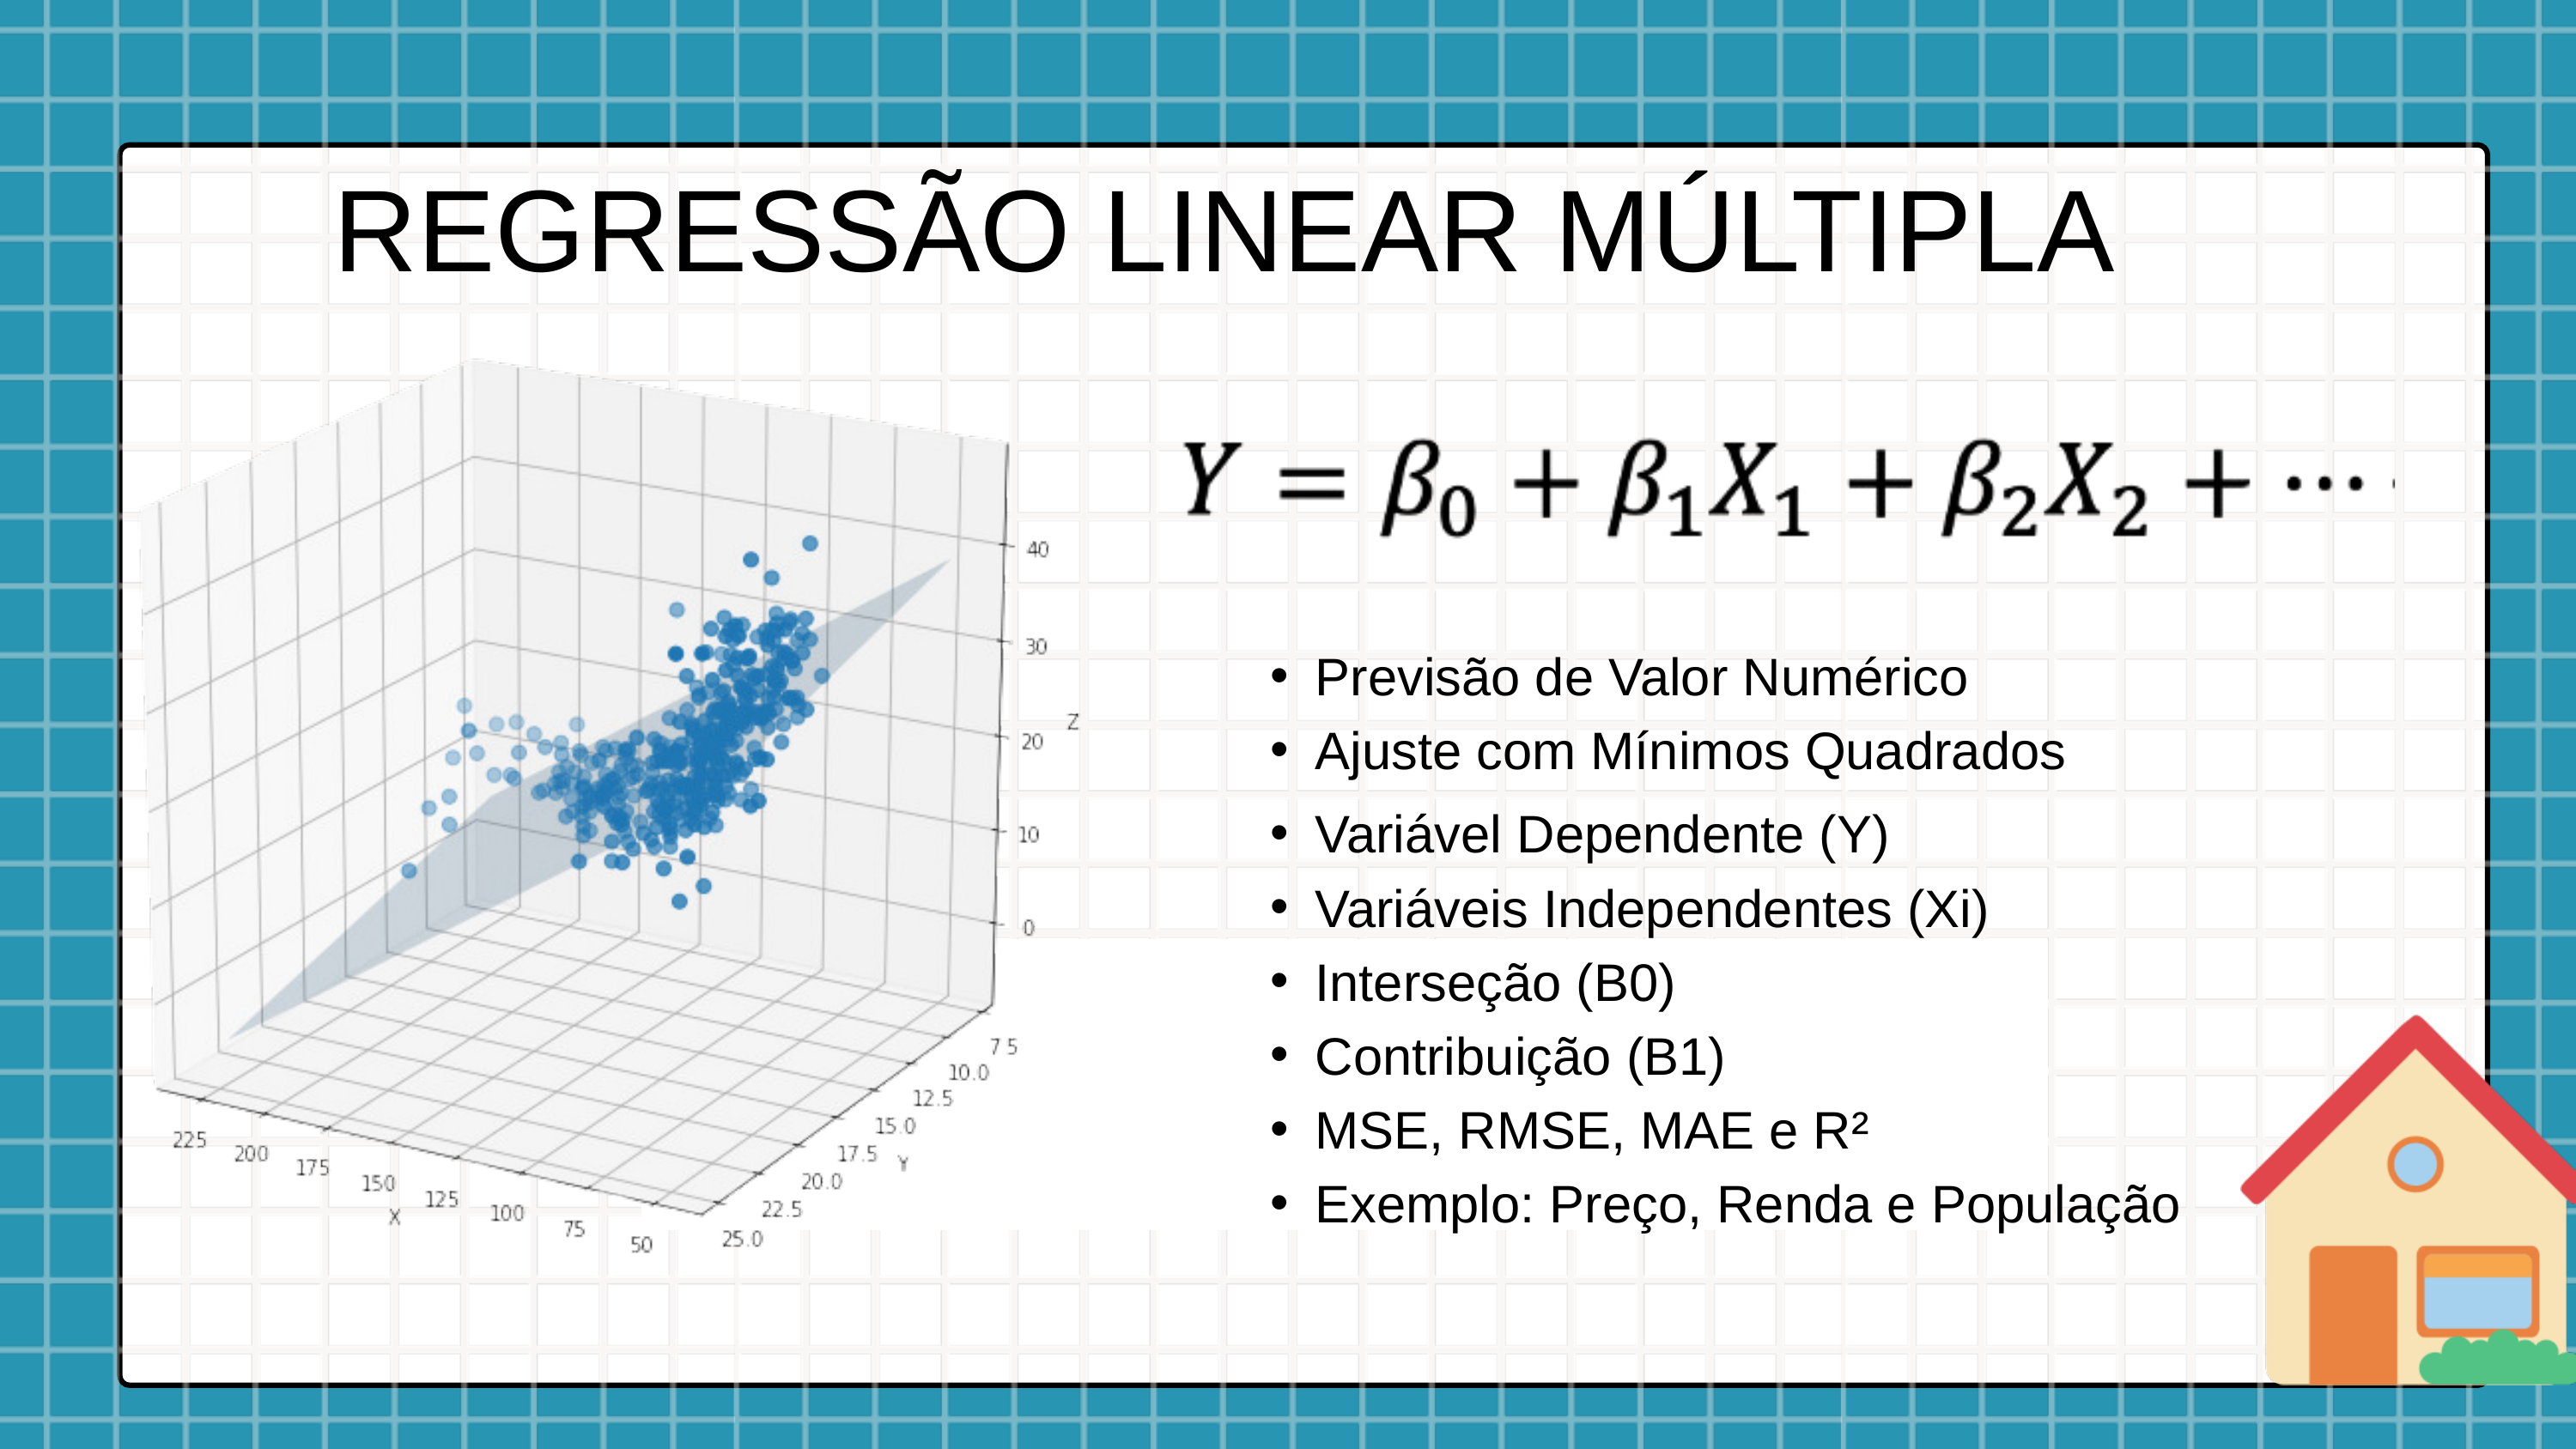

REGRESSÃO LINEAR MÚLTIPLA

Previsão de Valor Numérico
Ajuste com Mínimos Quadrados
Variável Dependente (Y)
Variáveis Independentes (Xi)
Interseção (B0)
Contribuição (B1)
MSE, RMSE, MAE e R²
Exemplo: Preço, Renda e População

coefficient 60
neighborhood
Villa Real